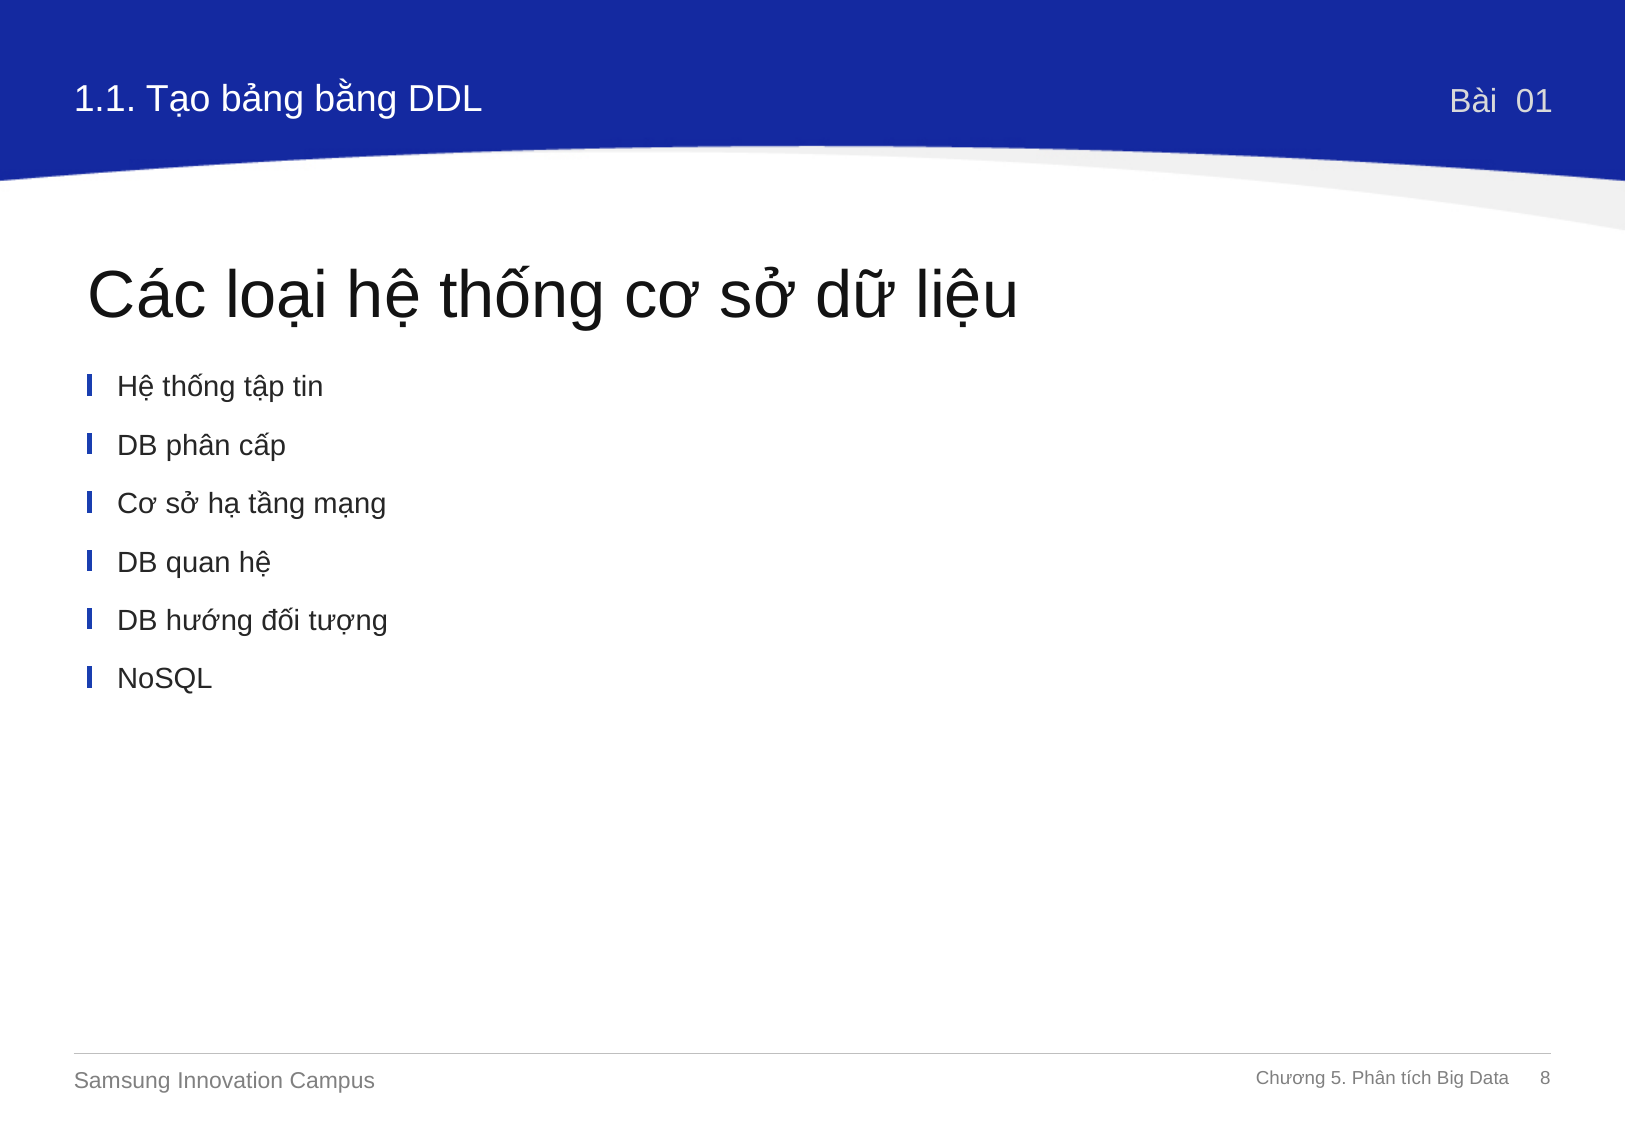

1.1. Tạo bảng bằng DDL
Bài  01
Các loại hệ thống cơ sở dữ liệu
Hệ thống tập tin
DB phân cấp
Cơ sở hạ tầng mạng
DB quan hệ
DB hướng đối tượng
NoSQL